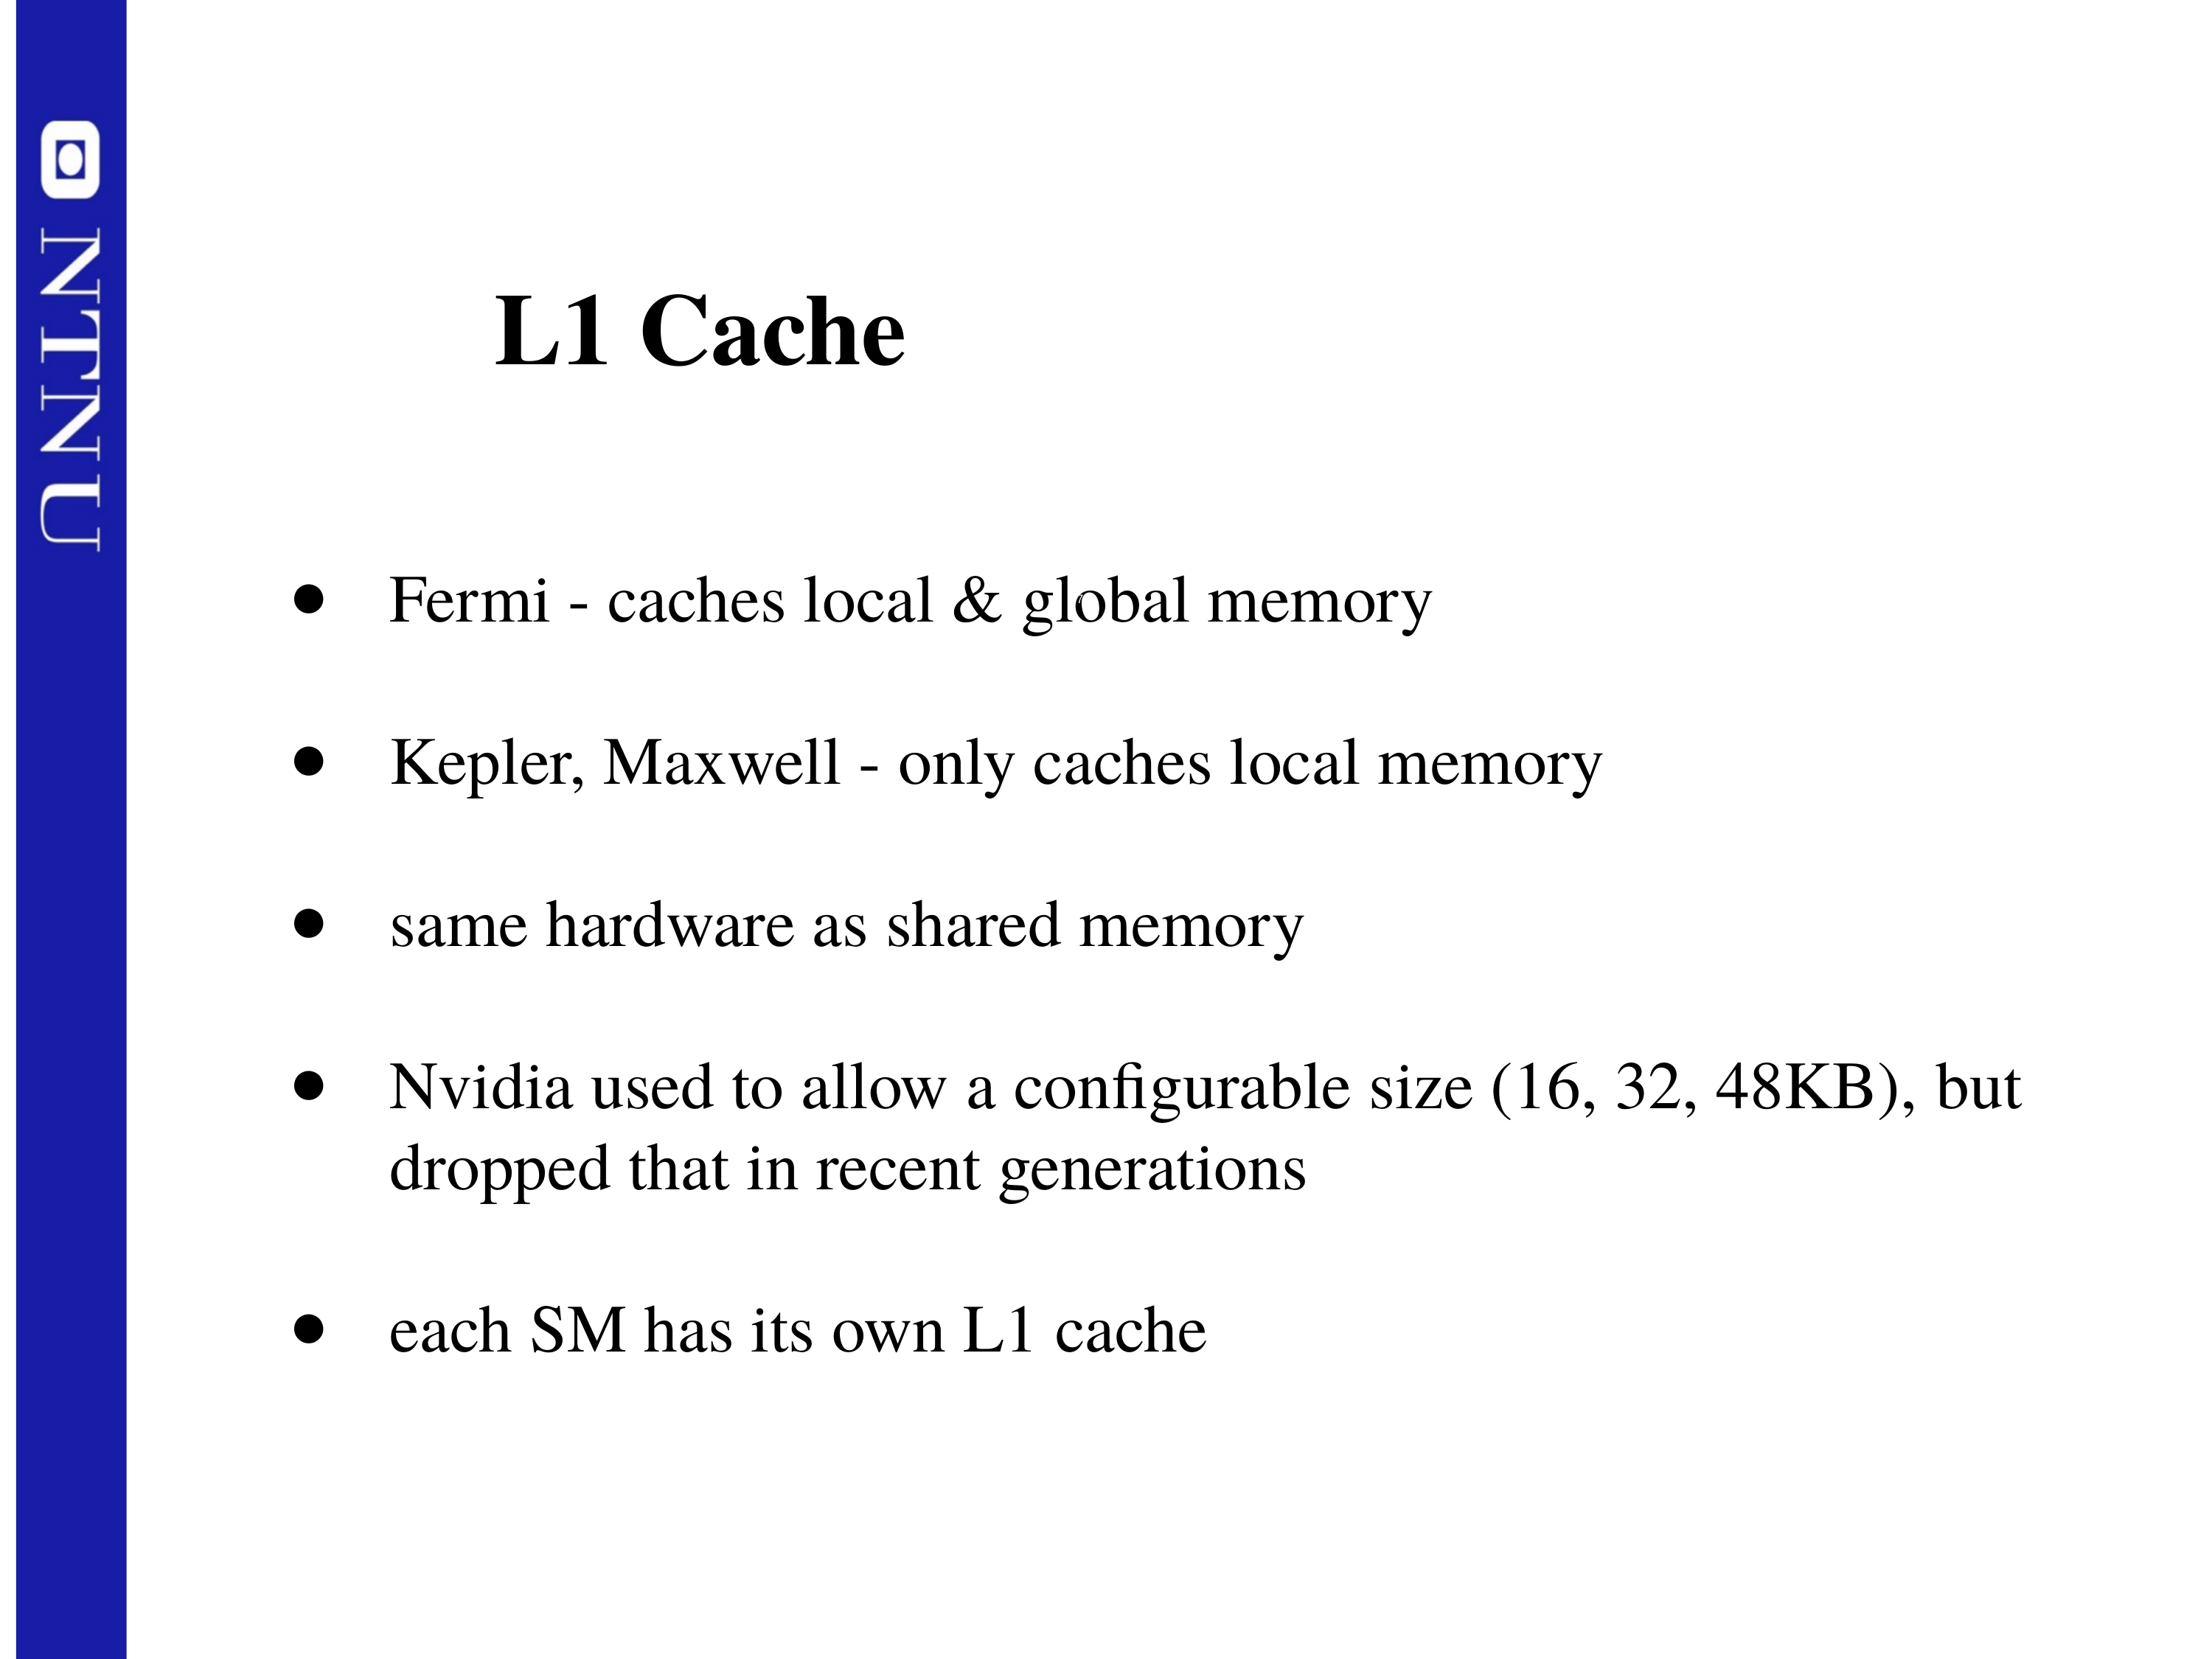

# L1 Cache
Fermi - caches local & global memory

Kepler, Maxwell - only caches local memory

same hardware as shared memory

Nvidia used to allow a configurable size (16, 32, 48KB), but dropped that in recent generations

each SM has its own L1 cache
79